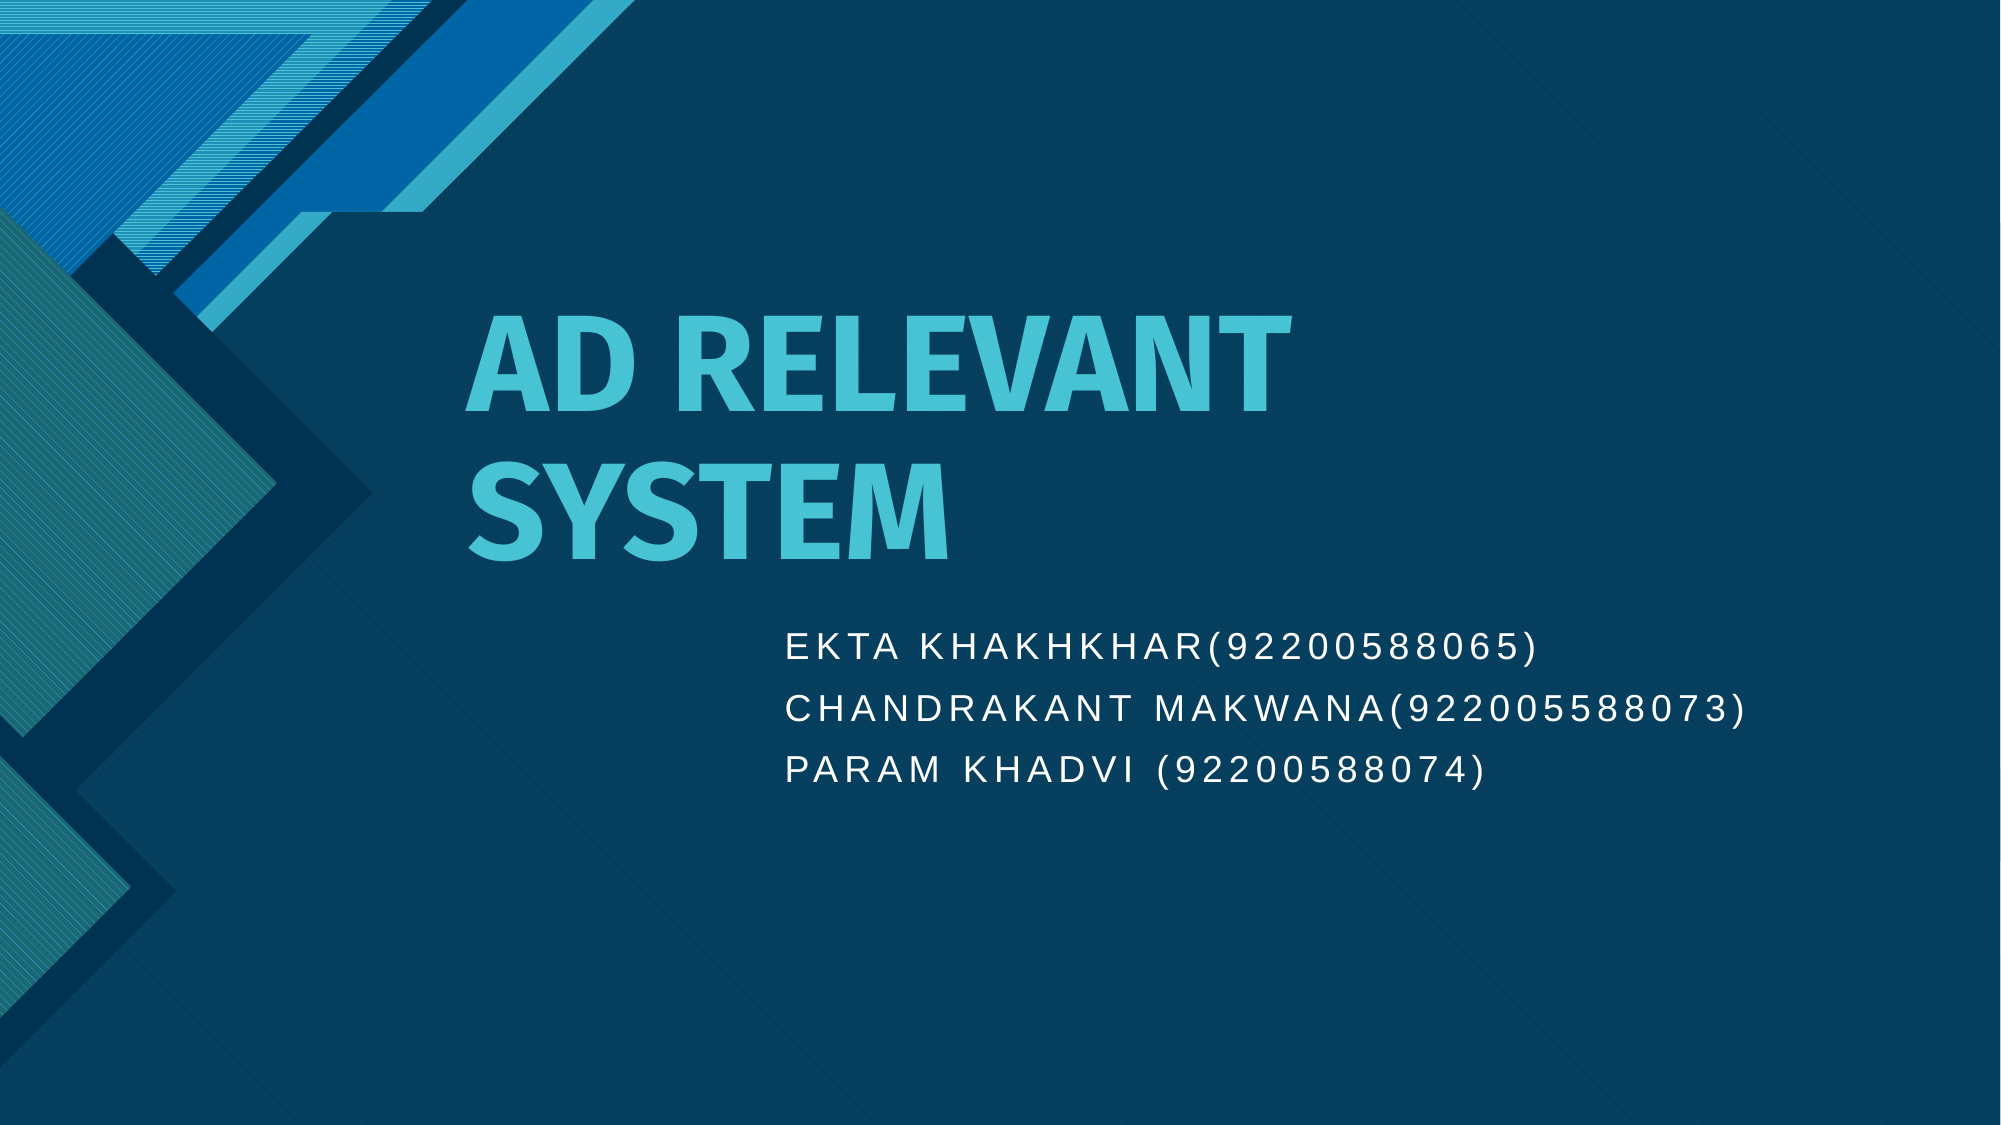

# AD RELEVANT SYSTEM
EKTA KHAKHKHAR(92200588065)
CHANDRAKANT MAKWANA(922005588073)
PARAM KHADVI (92200588074)